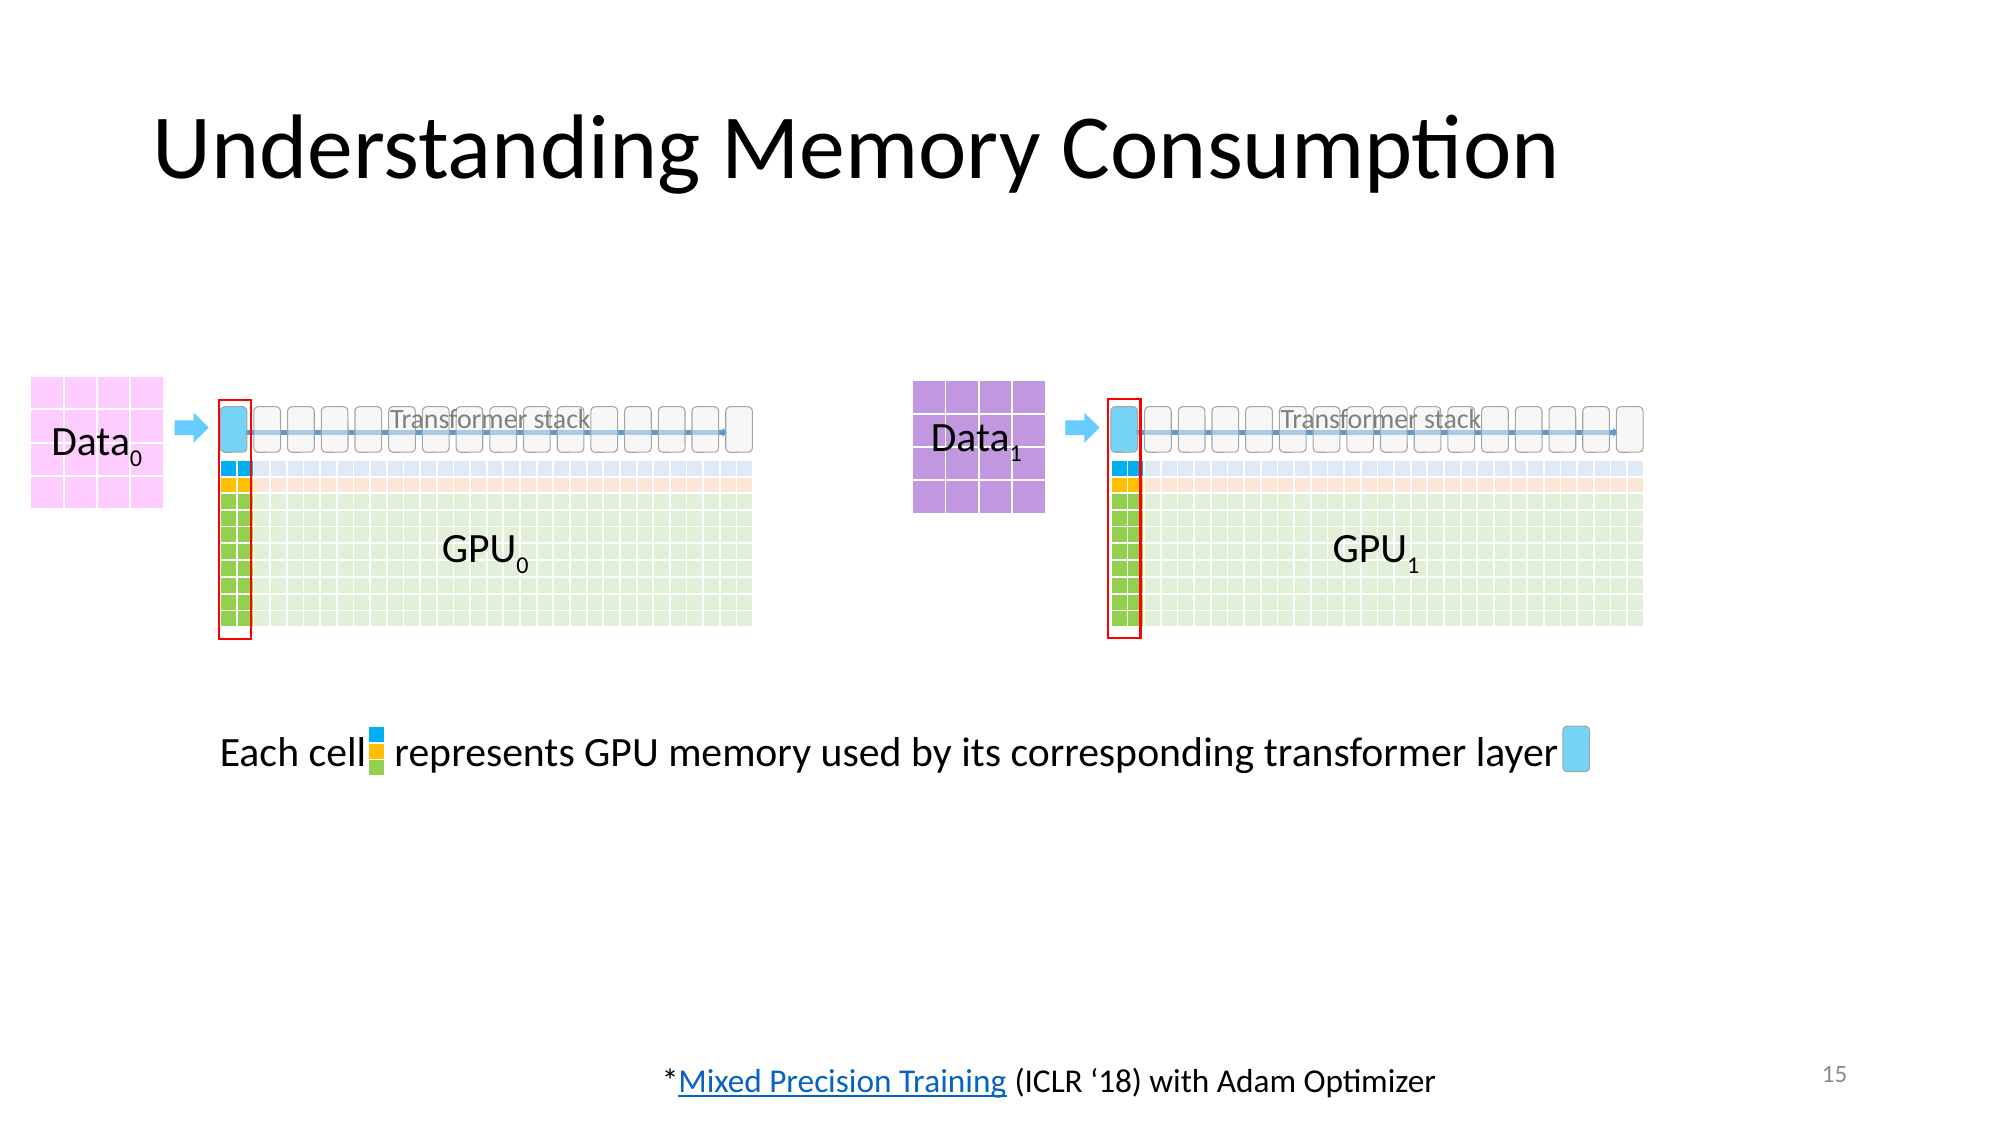

Understanding Memory Consumption
|  |  |  |  |
| --- | --- | --- | --- |
|  |  |  |  |
|  |  |  |  |
|  |  |  |  |
|  |  |  |  |
| --- | --- | --- | --- |
|  |  |  |  |
|  |  |  |  |
|  |  |  |  |
Transformer stack
Transformer stack

Data1
Data0

|  |  |  |  |  |  |  |  |  |  |  |  |  |  |  |  |  |  |  |  |  |  |  |  |  |  |  |  |  |  |  |  |
| --- | --- | --- | --- | --- | --- | --- | --- | --- | --- | --- | --- | --- | --- | --- | --- | --- | --- | --- | --- | --- | --- | --- | --- | --- | --- | --- | --- | --- | --- | --- | --- |
|  |  |  |  |  |  |  |  |  |  |  |  |  |  |  |  |  |  |  |  |  |  |  |  |  |  |  |  |  |  |  |  |
|  |  |  |  |  |  |  |  |  |  |  |  |  |  |  |  |  |  |  |  |  |  |  |  |  |  |  |  |  |  |  |  |
|  |  |  |  |  |  |  |  |  |  |  |  |  |  |  |  |  |  |  |  |  |  |  |  |  |  |  |  |  |  |  |  |
|  |  |  |  |  |  |  |  |  |  |  |  |  |  |  |  |  |  |  |  |  |  |  |  |  |  |  |  |  |  |  |  |
|  |  |  |  |  |  |  |  |  |  |  |  |  |  |  |  |  |  |  |  |  |  |  |  |  |  |  |  |  |  |  |  |
|  |  |  |  |  |  |  |  |  |  |  |  |  |  |  |  |  |  |  |  |  |  |  |  |  |  |  |  |  |  |  |  |
|  |  |  |  |  |  |  |  |  |  |  |  |  |  |  |  |  |  |  |  |  |  |  |  |  |  |  |  |  |  |  |  |
|  |  |  |  |  |  |  |  |  |  |  |  |  |  |  |  |  |  |  |  |  |  |  |  |  |  |  |  |  |  |  |  |
|  |  |  |  |  |  |  |  |  |  |  |  |  |  |  |  |  |  |  |  |  |  |  |  |  |  |  |  |  |  |  |  |
|  |  |  |  |  |  |  |  |  |  |  |  |  |  |  |  |  |  |  |  |  |  |  |  |  |  |  |  |  |  |  |  |
| --- | --- | --- | --- | --- | --- | --- | --- | --- | --- | --- | --- | --- | --- | --- | --- | --- | --- | --- | --- | --- | --- | --- | --- | --- | --- | --- | --- | --- | --- | --- | --- |
|  |  |  |  |  |  |  |  |  |  |  |  |  |  |  |  |  |  |  |  |  |  |  |  |  |  |  |  |  |  |  |  |
|  |  |  |  |  |  |  |  |  |  |  |  |  |  |  |  |  |  |  |  |  |  |  |  |  |  |  |  |  |  |  |  |
|  |  |  |  |  |  |  |  |  |  |  |  |  |  |  |  |  |  |  |  |  |  |  |  |  |  |  |  |  |  |  |  |
|  |  |  |  |  |  |  |  |  |  |  |  |  |  |  |  |  |  |  |  |  |  |  |  |  |  |  |  |  |  |  |  |
|  |  |  |  |  |  |  |  |  |  |  |  |  |  |  |  |  |  |  |  |  |  |  |  |  |  |  |  |  |  |  |  |
|  |  |  |  |  |  |  |  |  |  |  |  |  |  |  |  |  |  |  |  |  |  |  |  |  |  |  |  |  |  |  |  |
|  |  |  |  |  |  |  |  |  |  |  |  |  |  |  |  |  |  |  |  |  |  |  |  |  |  |  |  |  |  |  |  |
|  |  |  |  |  |  |  |  |  |  |  |  |  |  |  |  |  |  |  |  |  |  |  |  |  |  |  |  |  |  |  |  |
|  |  |  |  |  |  |  |  |  |  |  |  |  |  |  |  |  |  |  |  |  |  |  |  |  |  |  |  |  |  |  |  |
GPU0
GPU1
Each cell   represents GPU memory used by its corresponding transformer layer
|  |
| --- |
|  |
|  |

15
*Mixed Precision Training (ICLR ‘18) with Adam Optimizer